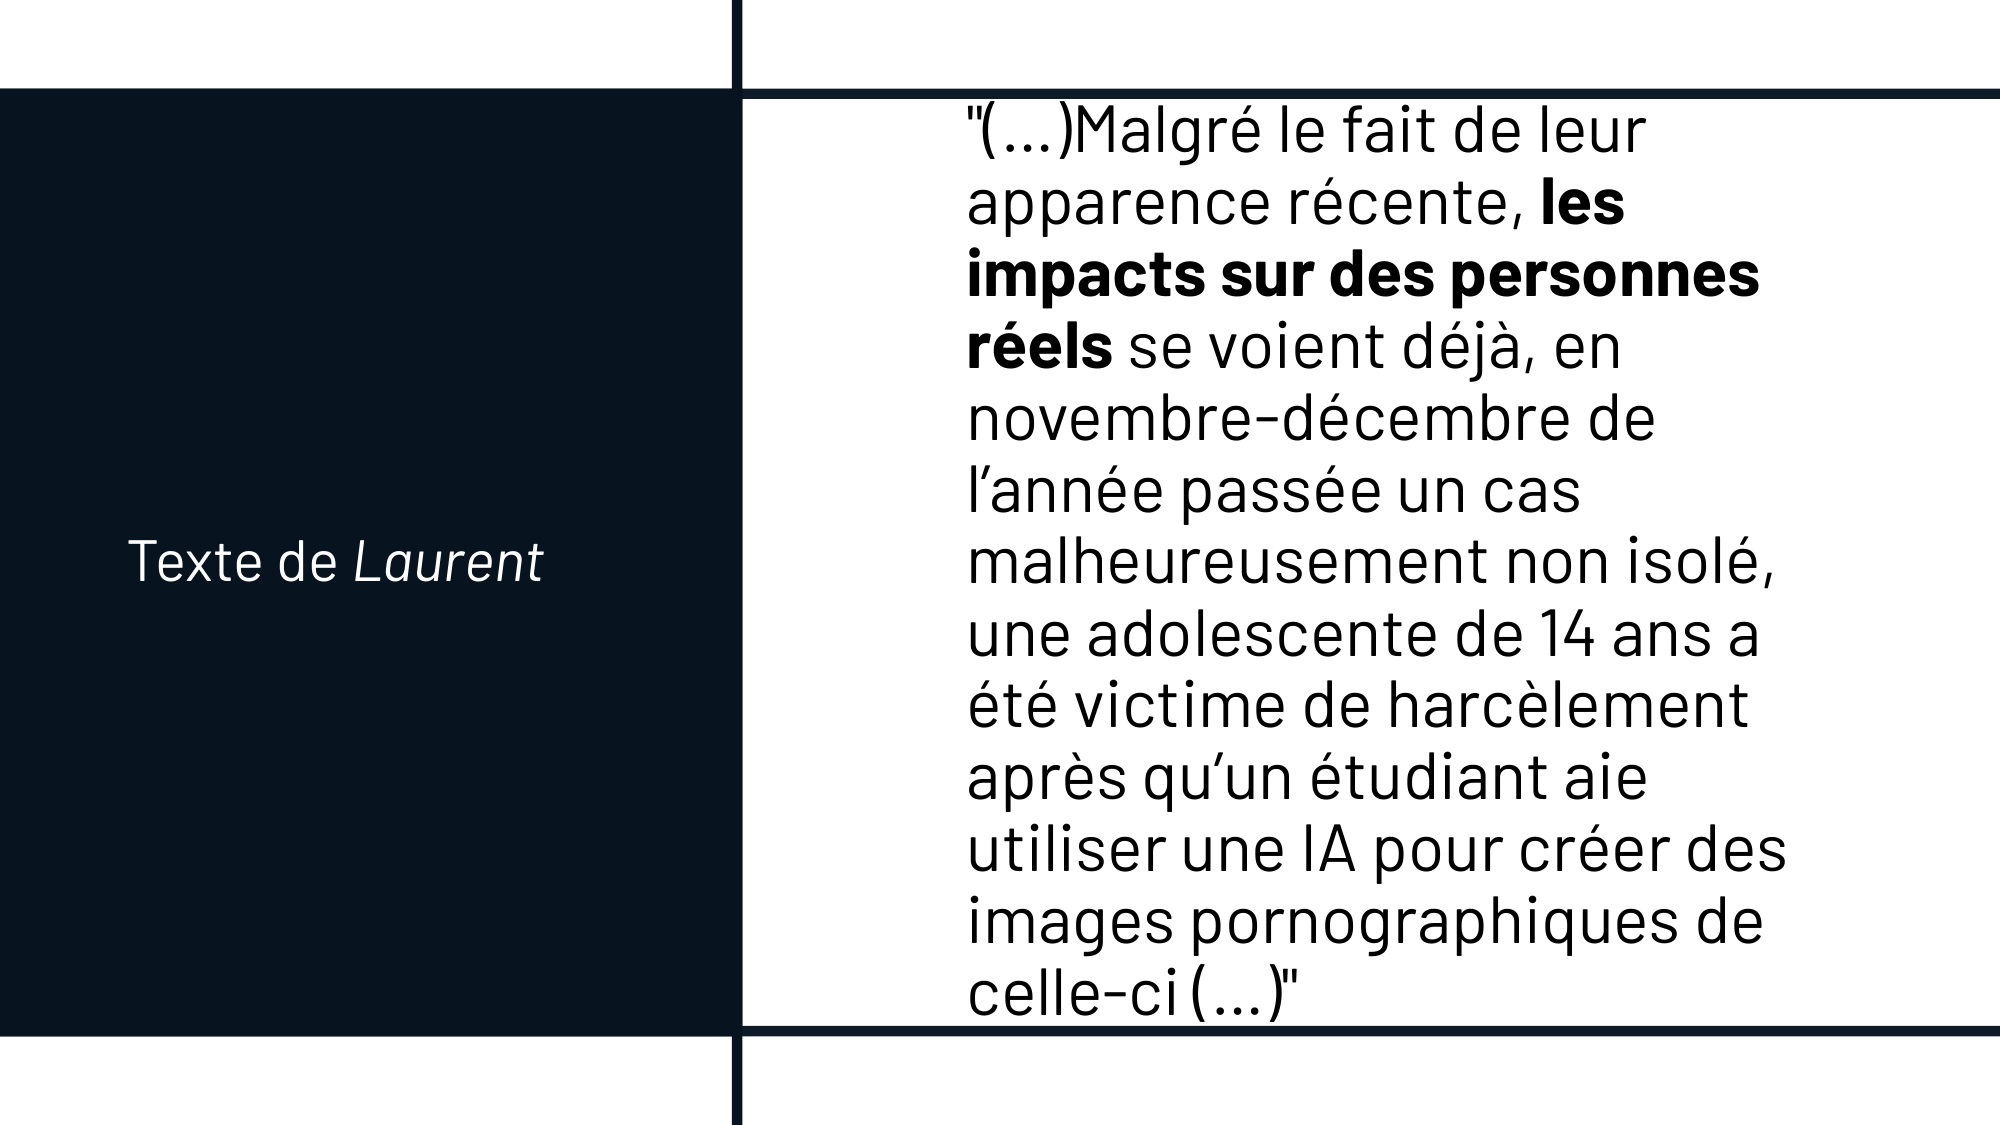

# Texte de Laurent
"(…)Malgré le fait de leur apparence récente, les impacts sur des personnes réels se voient déjà, en novembre-décembre de l’année passée un cas malheureusement non isolé, une adolescente de 14 ans a été victime de harcèlement après qu’un étudiant aie utiliser une IA pour créer des images pornographiques de celle-ci (…)"